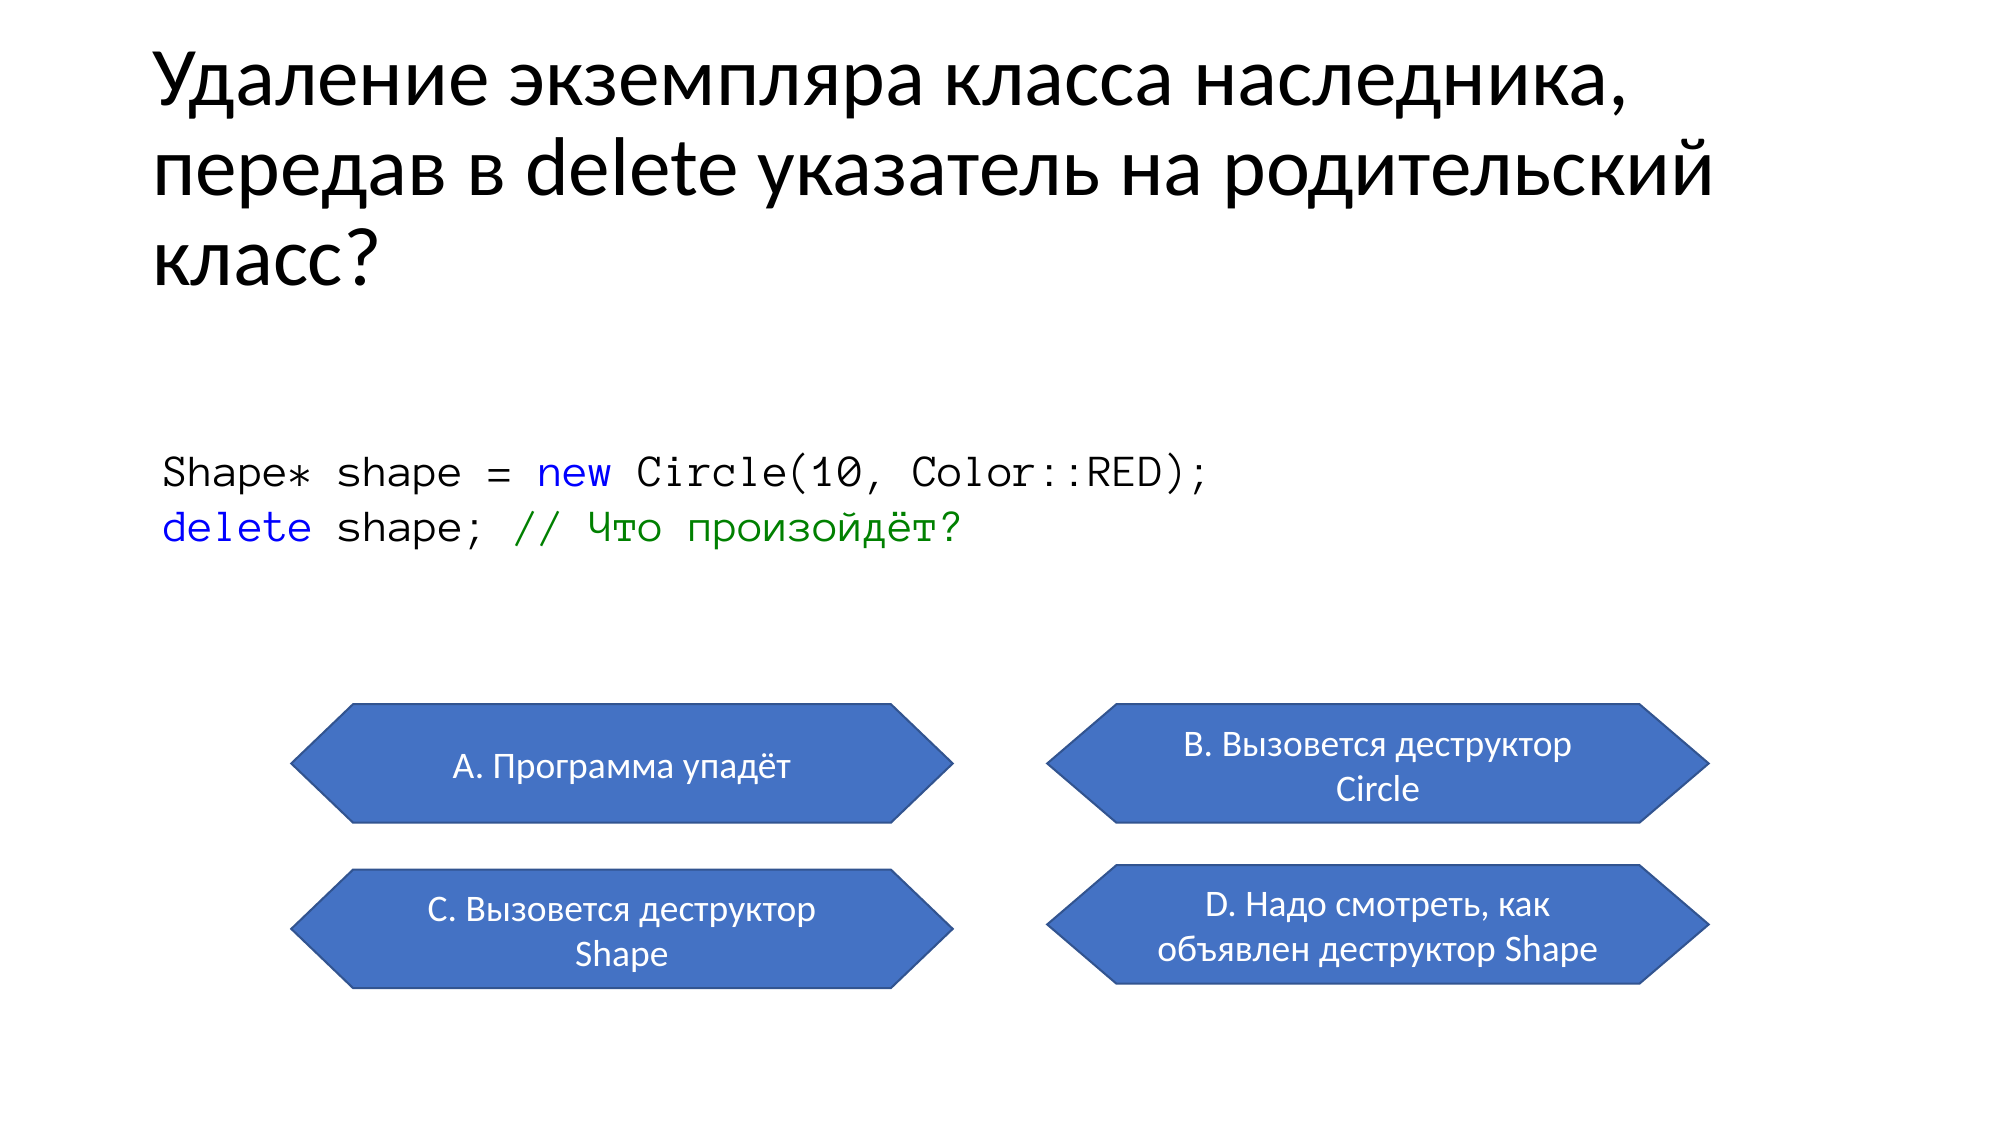

# Удаление экземпляра класса наследника, передав в delete указатель на родительский класс?
Shape* shape = new Circle(10, Color::RED);
delete shape; // Что произойдёт?
B. Вызовется деструктор Circle
А. Программа упадёт
D. Надо смотреть, как объявлен деструктор Shape
C. Вызовется деструктор Shape